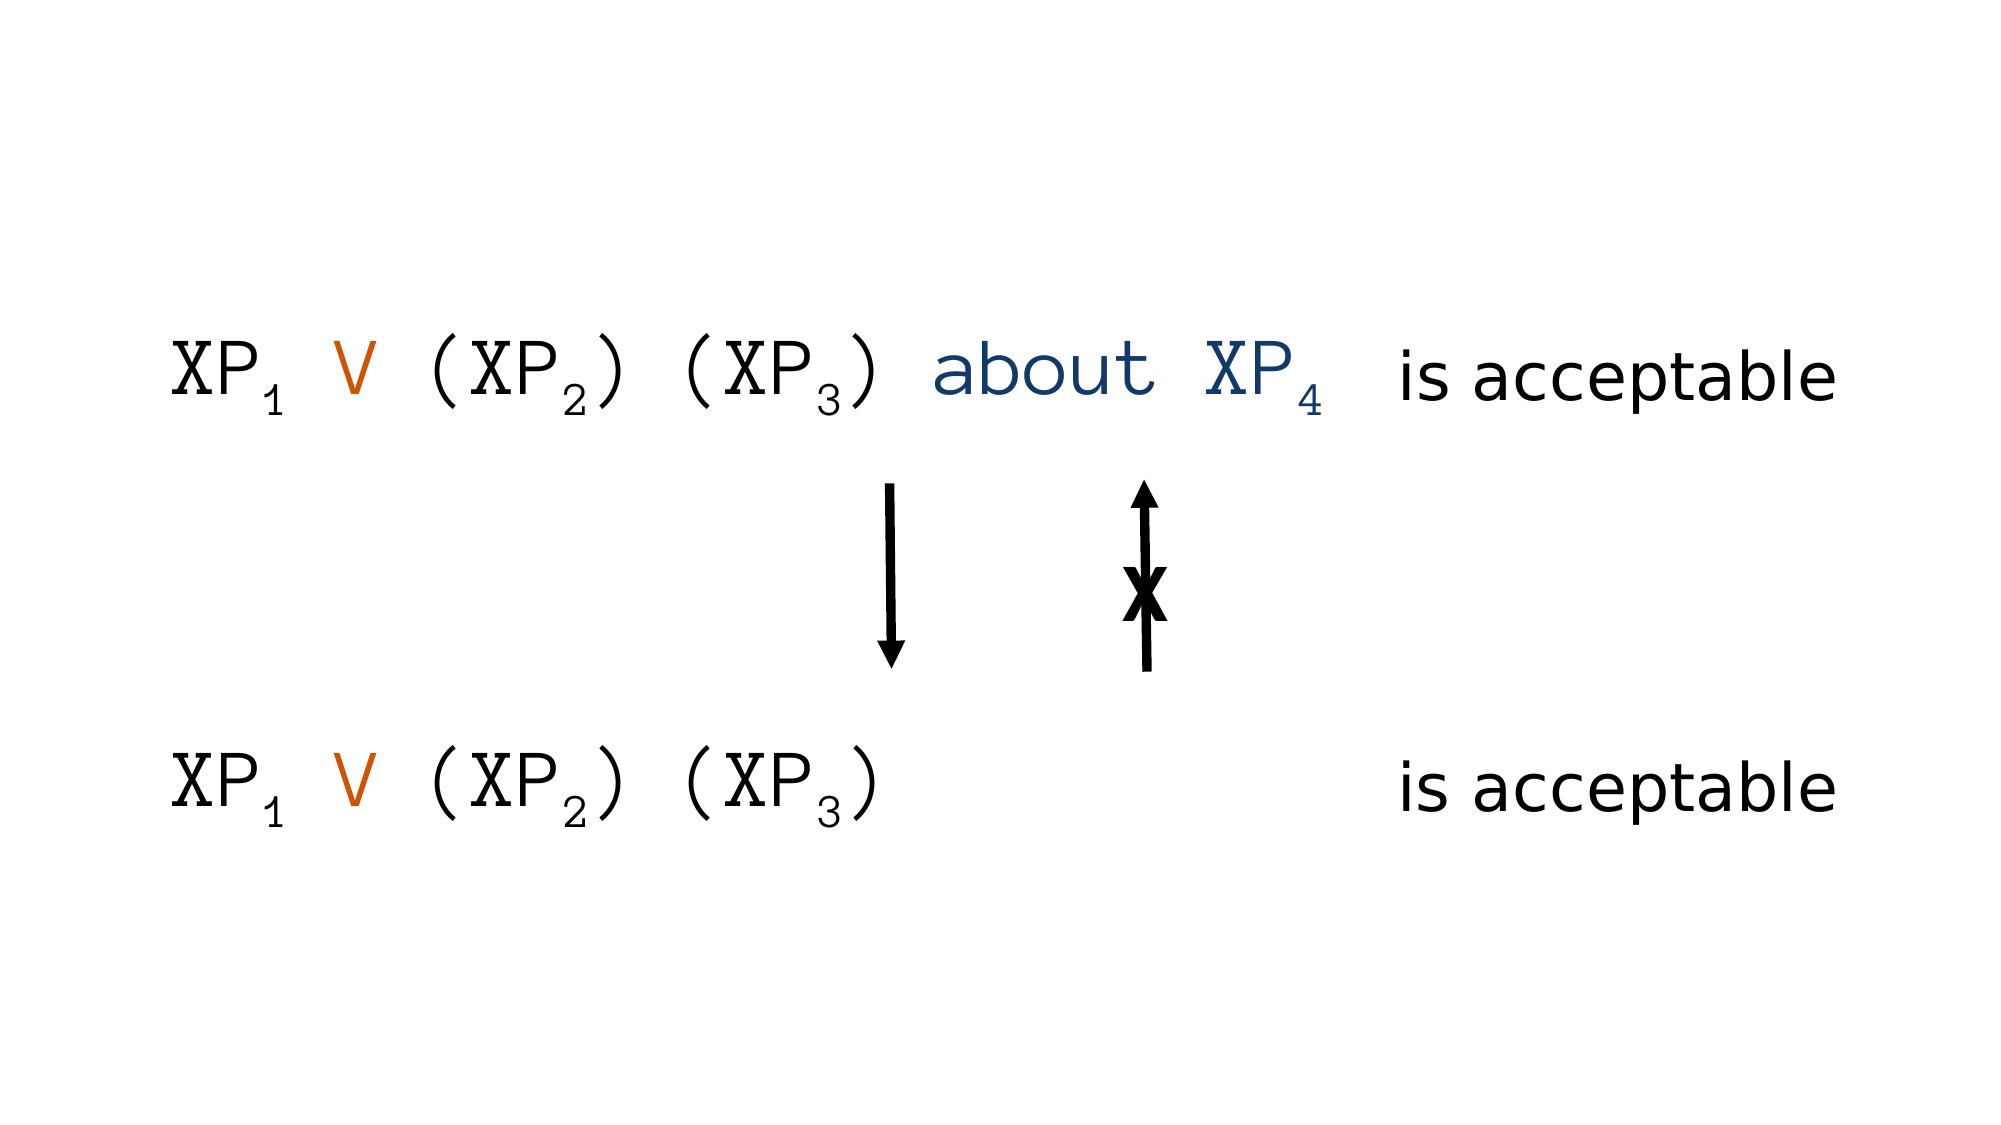

is acceptable
# XP1 V (XP2) (XP3) about XP4
X
is acceptable
XP1 V (XP2) (XP3)